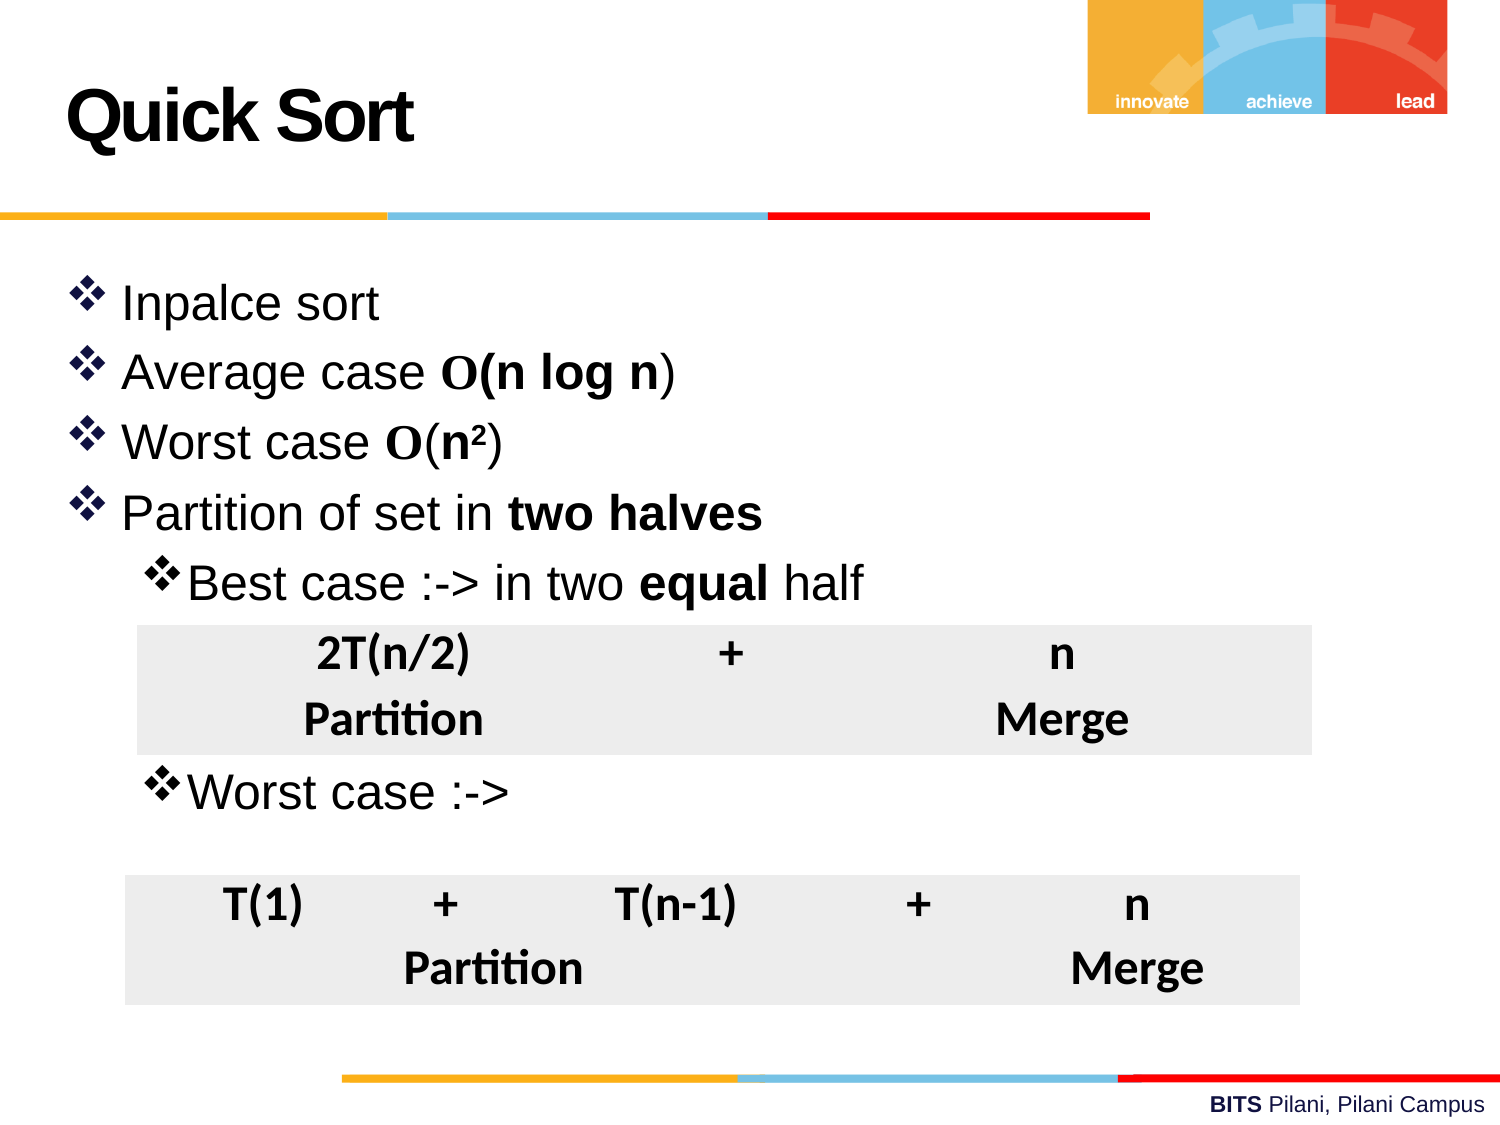

Quick Sort
Inpalce sort
Average case O(n log n)
Worst case O(n2)
Partition of set in two halves
Best case :-> in two equal half

Worst case :->
| 2T(n/2) | + | n |
| --- | --- | --- |
| Partition |  | Merge |
| T(1) | + | T(n-1) | + | n |
| --- | --- | --- | --- | --- |
| Partition |  |  |  | Merge |